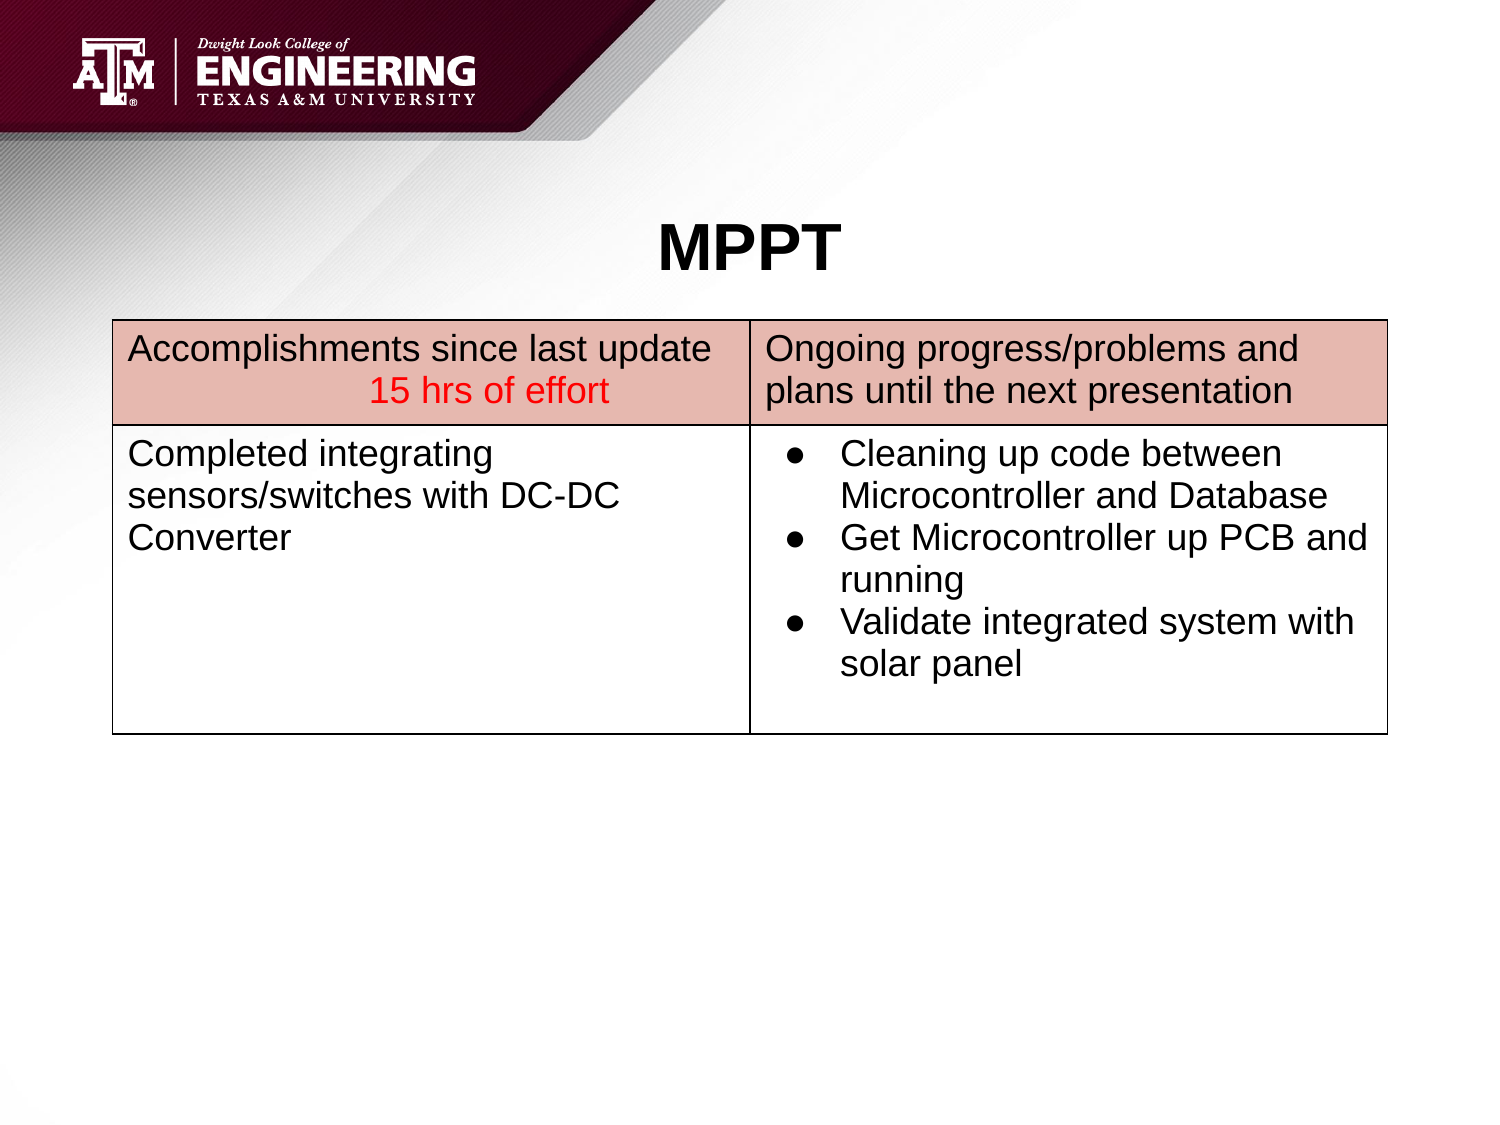

# MPPT
| Accomplishments since last update 15 hrs of effort | Ongoing progress/problems and plans until the next presentation |
| --- | --- |
| Completed integrating sensors/switches with DC-DC Converter | Cleaning up code between Microcontroller and Database Get Microcontroller up PCB and running Validate integrated system with solar panel |